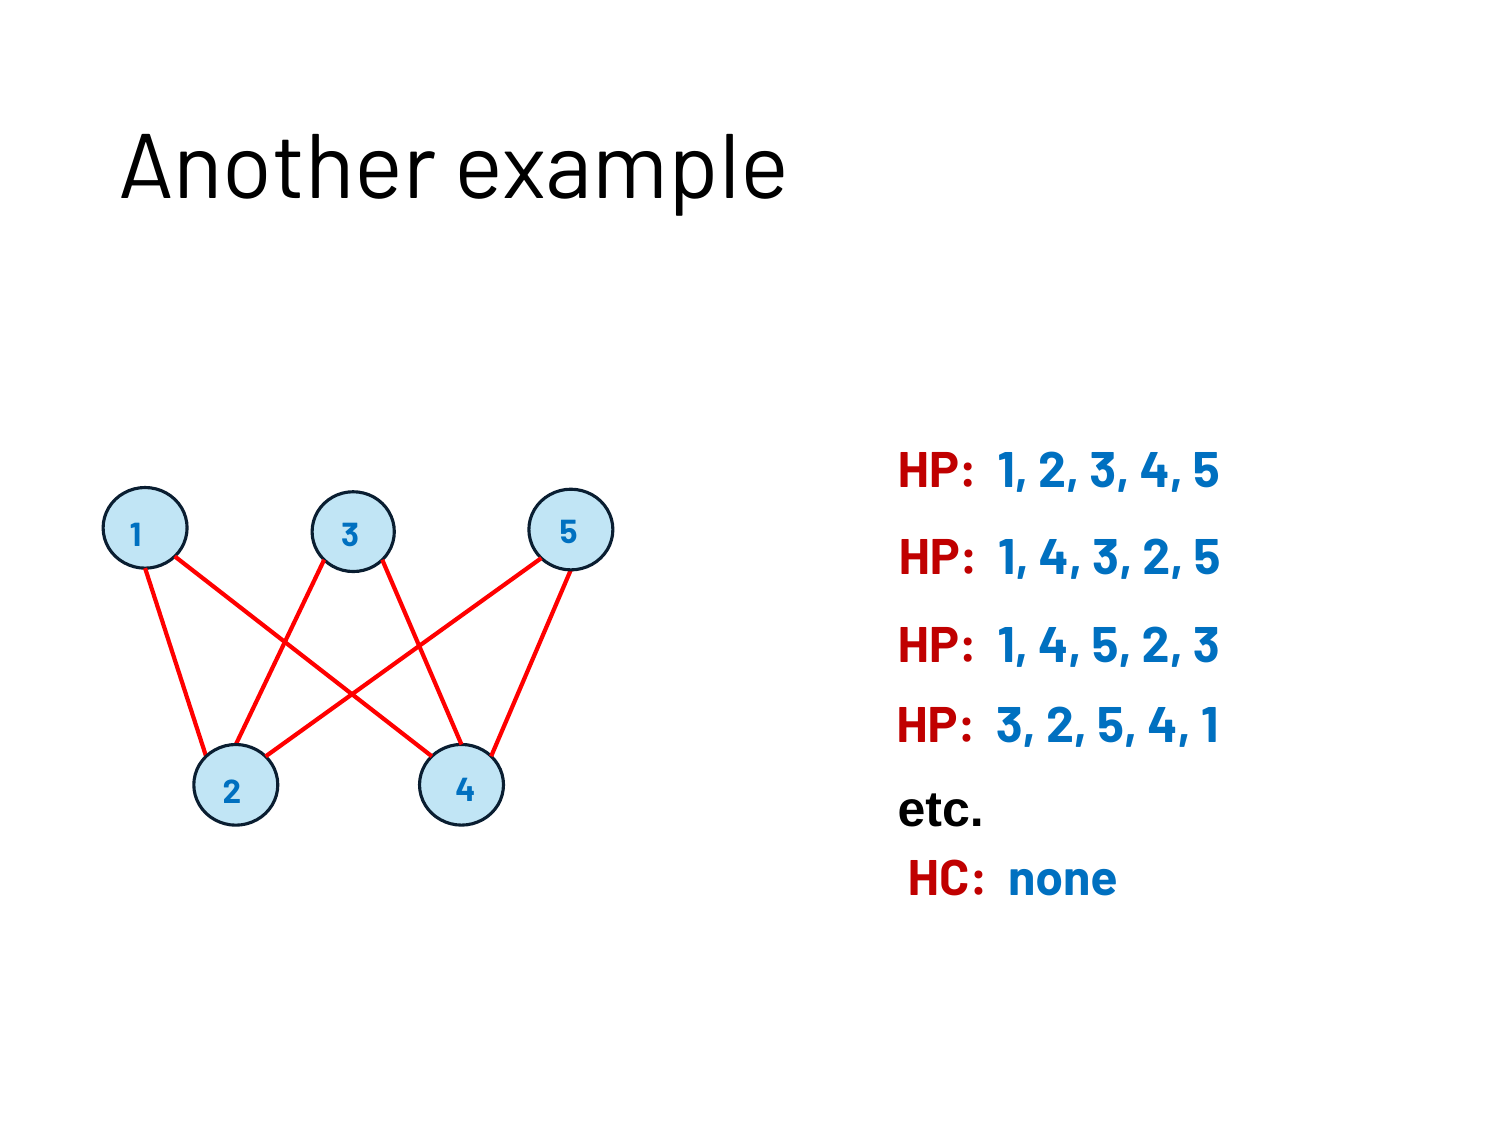

# Another example
HP:  1, 2, 3, 4, 5

5
1
3

4
2

HP:  1, 4, 3, 2, 5
HP:  1, 4, 5, 2, 3
HP:  3, 2, 5, 4, 1
etc.
HC:  none